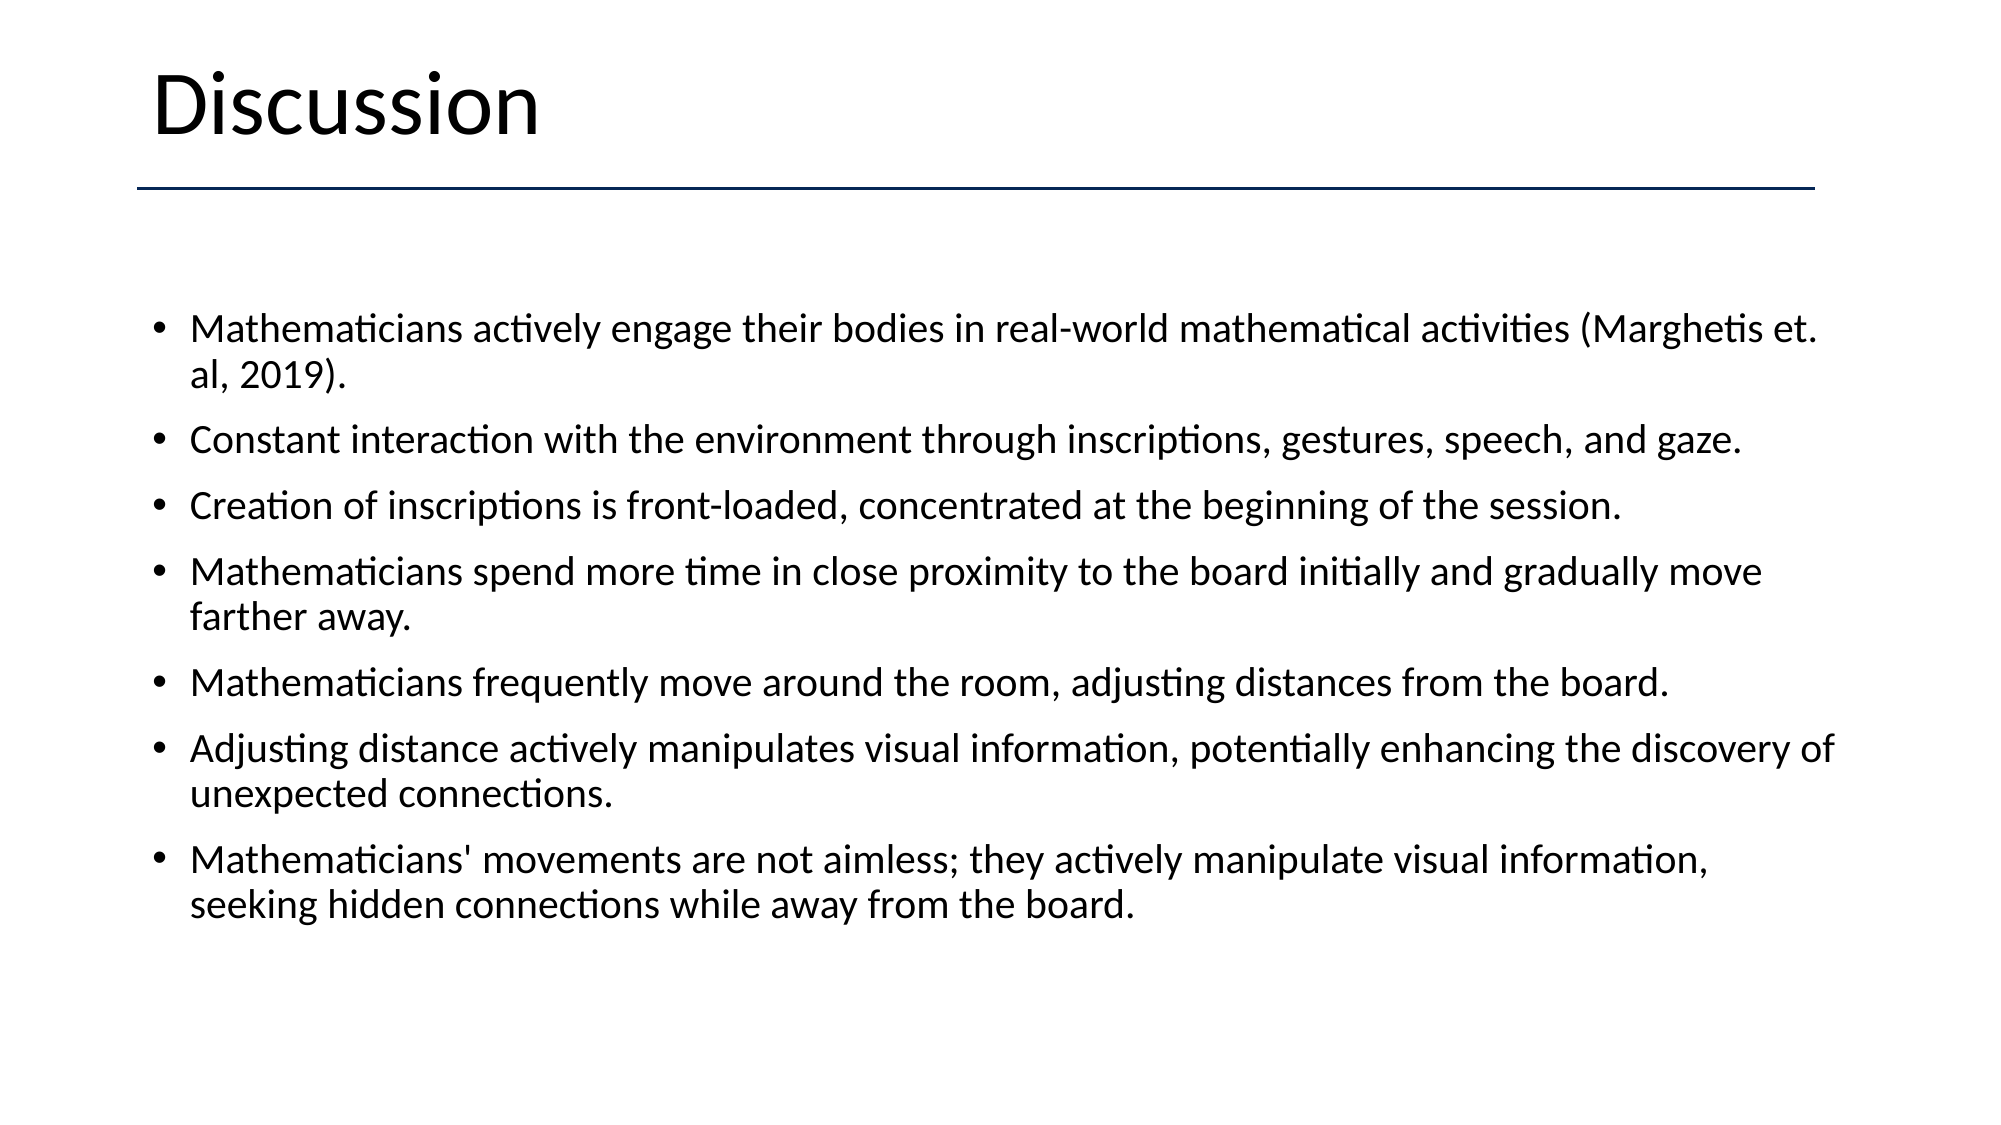

# Discussion
Mathematicians actively engage their bodies in real-world mathematical activities (Marghetis et. al, 2019).
Constant interaction with the environment through inscriptions, gestures, speech, and gaze.
Creation of inscriptions is front-loaded, concentrated at the beginning of the session.
Mathematicians spend more time in close proximity to the board initially and gradually move farther away.
Mathematicians frequently move around the room, adjusting distances from the board.
Adjusting distance actively manipulates visual information, potentially enhancing the discovery of unexpected connections.
Mathematicians' movements are not aimless; they actively manipulate visual information, seeking hidden connections while away from the board.